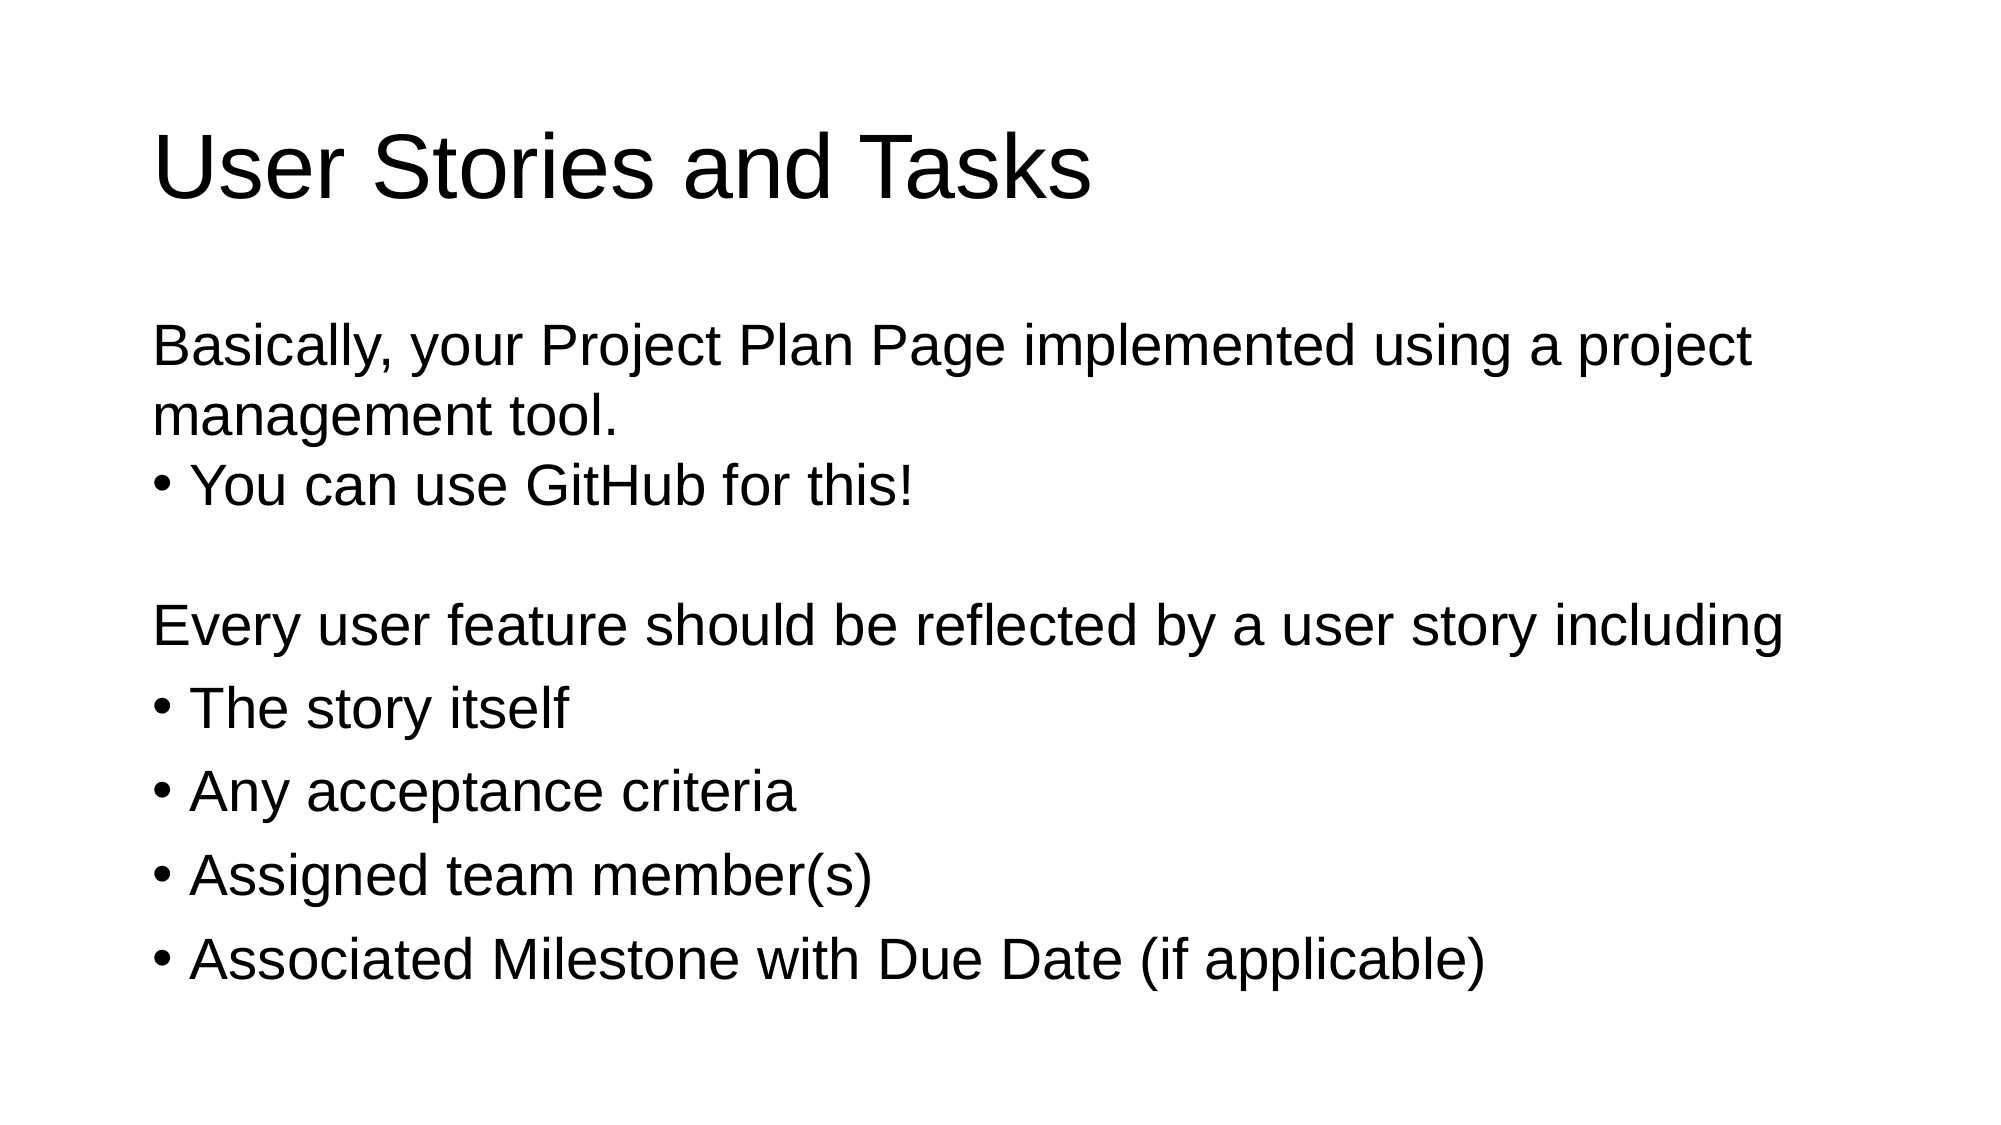

# User Stories and Tasks
Basically, your Project Plan Page implemented using a project management tool.
You can use GitHub for this!

Every user feature should be reflected by a user story including
The story itself
Any acceptance criteria
Assigned team member(s)
Associated Milestone with Due Date (if applicable)